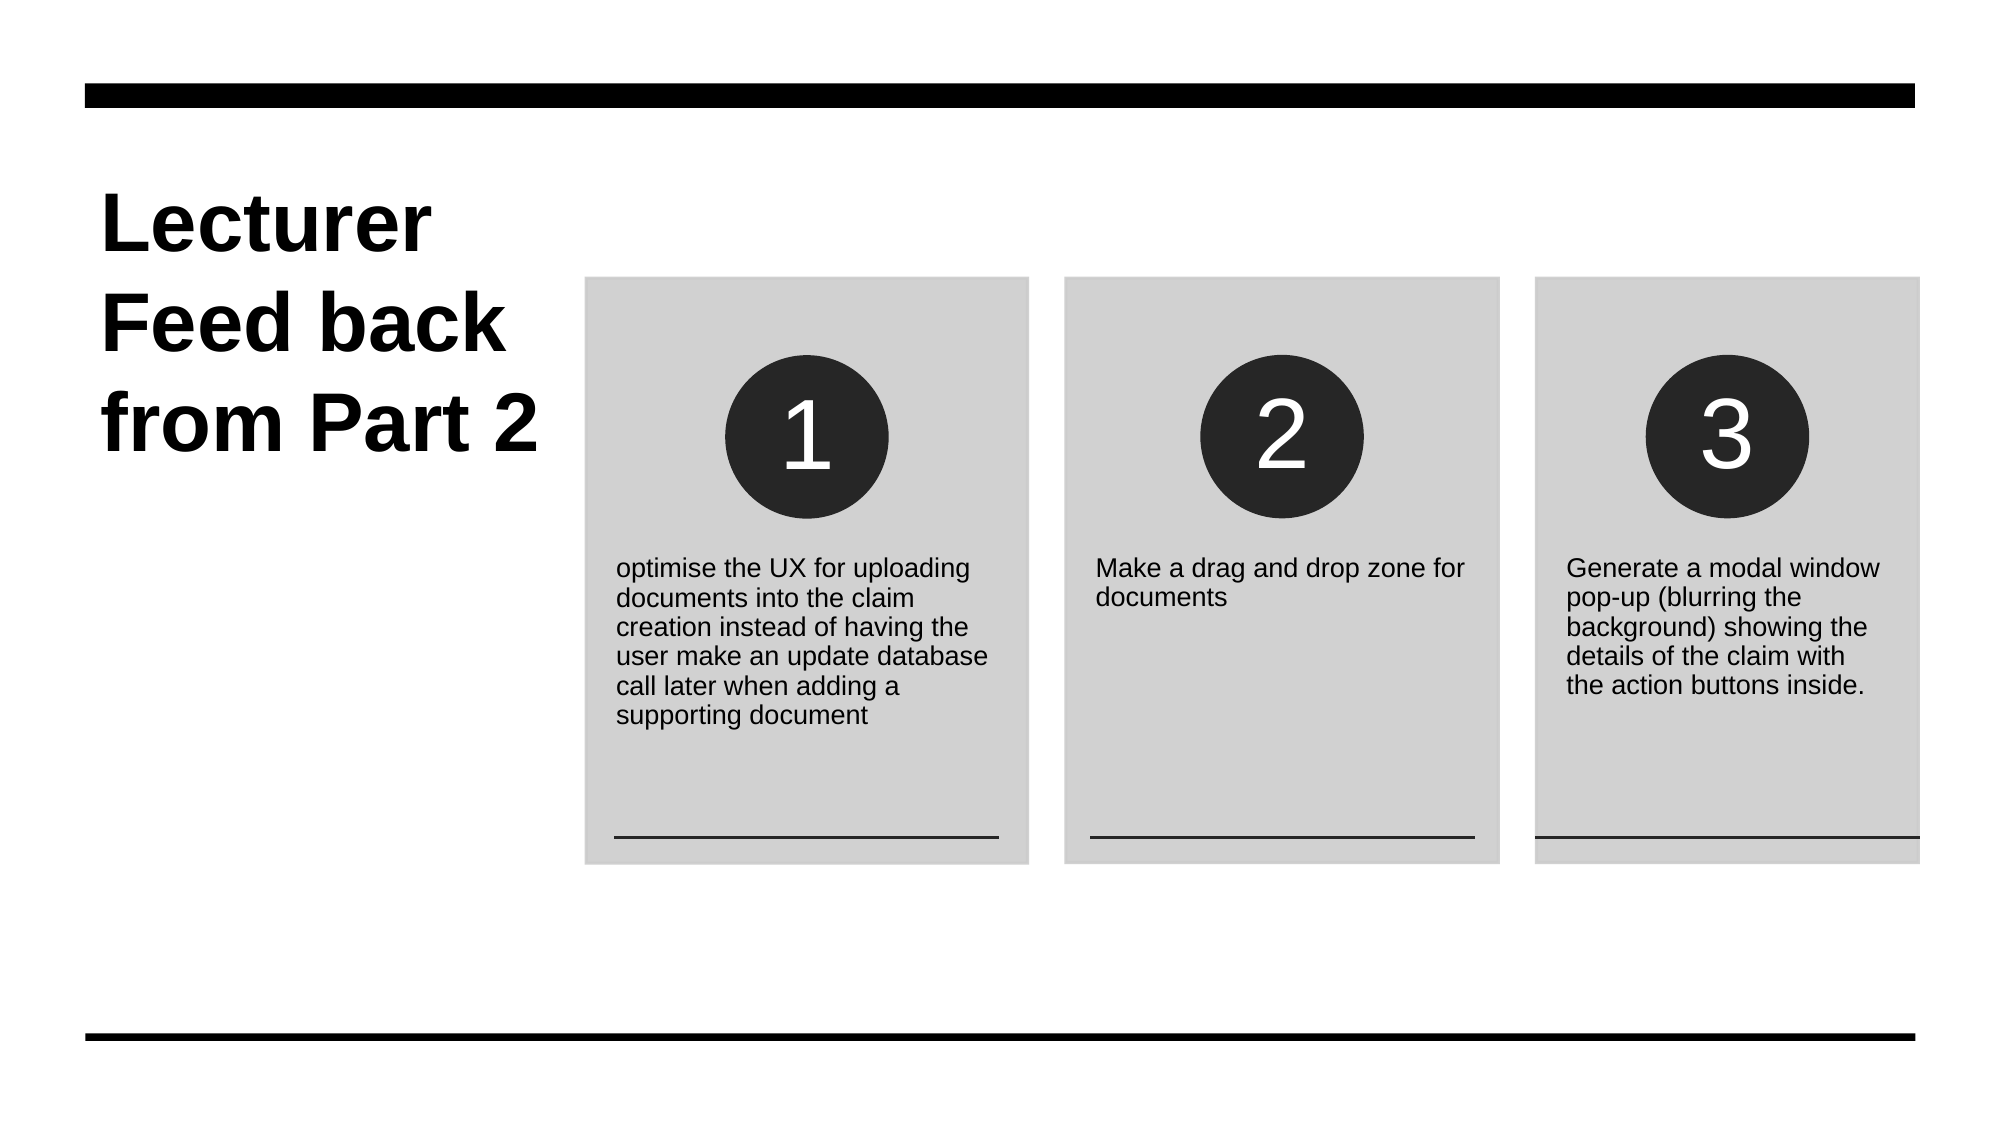

optimise the UX for uploading documents into the claim creation instead of having the user make an update database call later when adding a supporting document
1
Make a drag and drop zone for documents
2
Generate a modal window pop-up (blurring the background) showing the details of the claim with the action buttons inside.
3
# Lecturer Feed back from Part 2